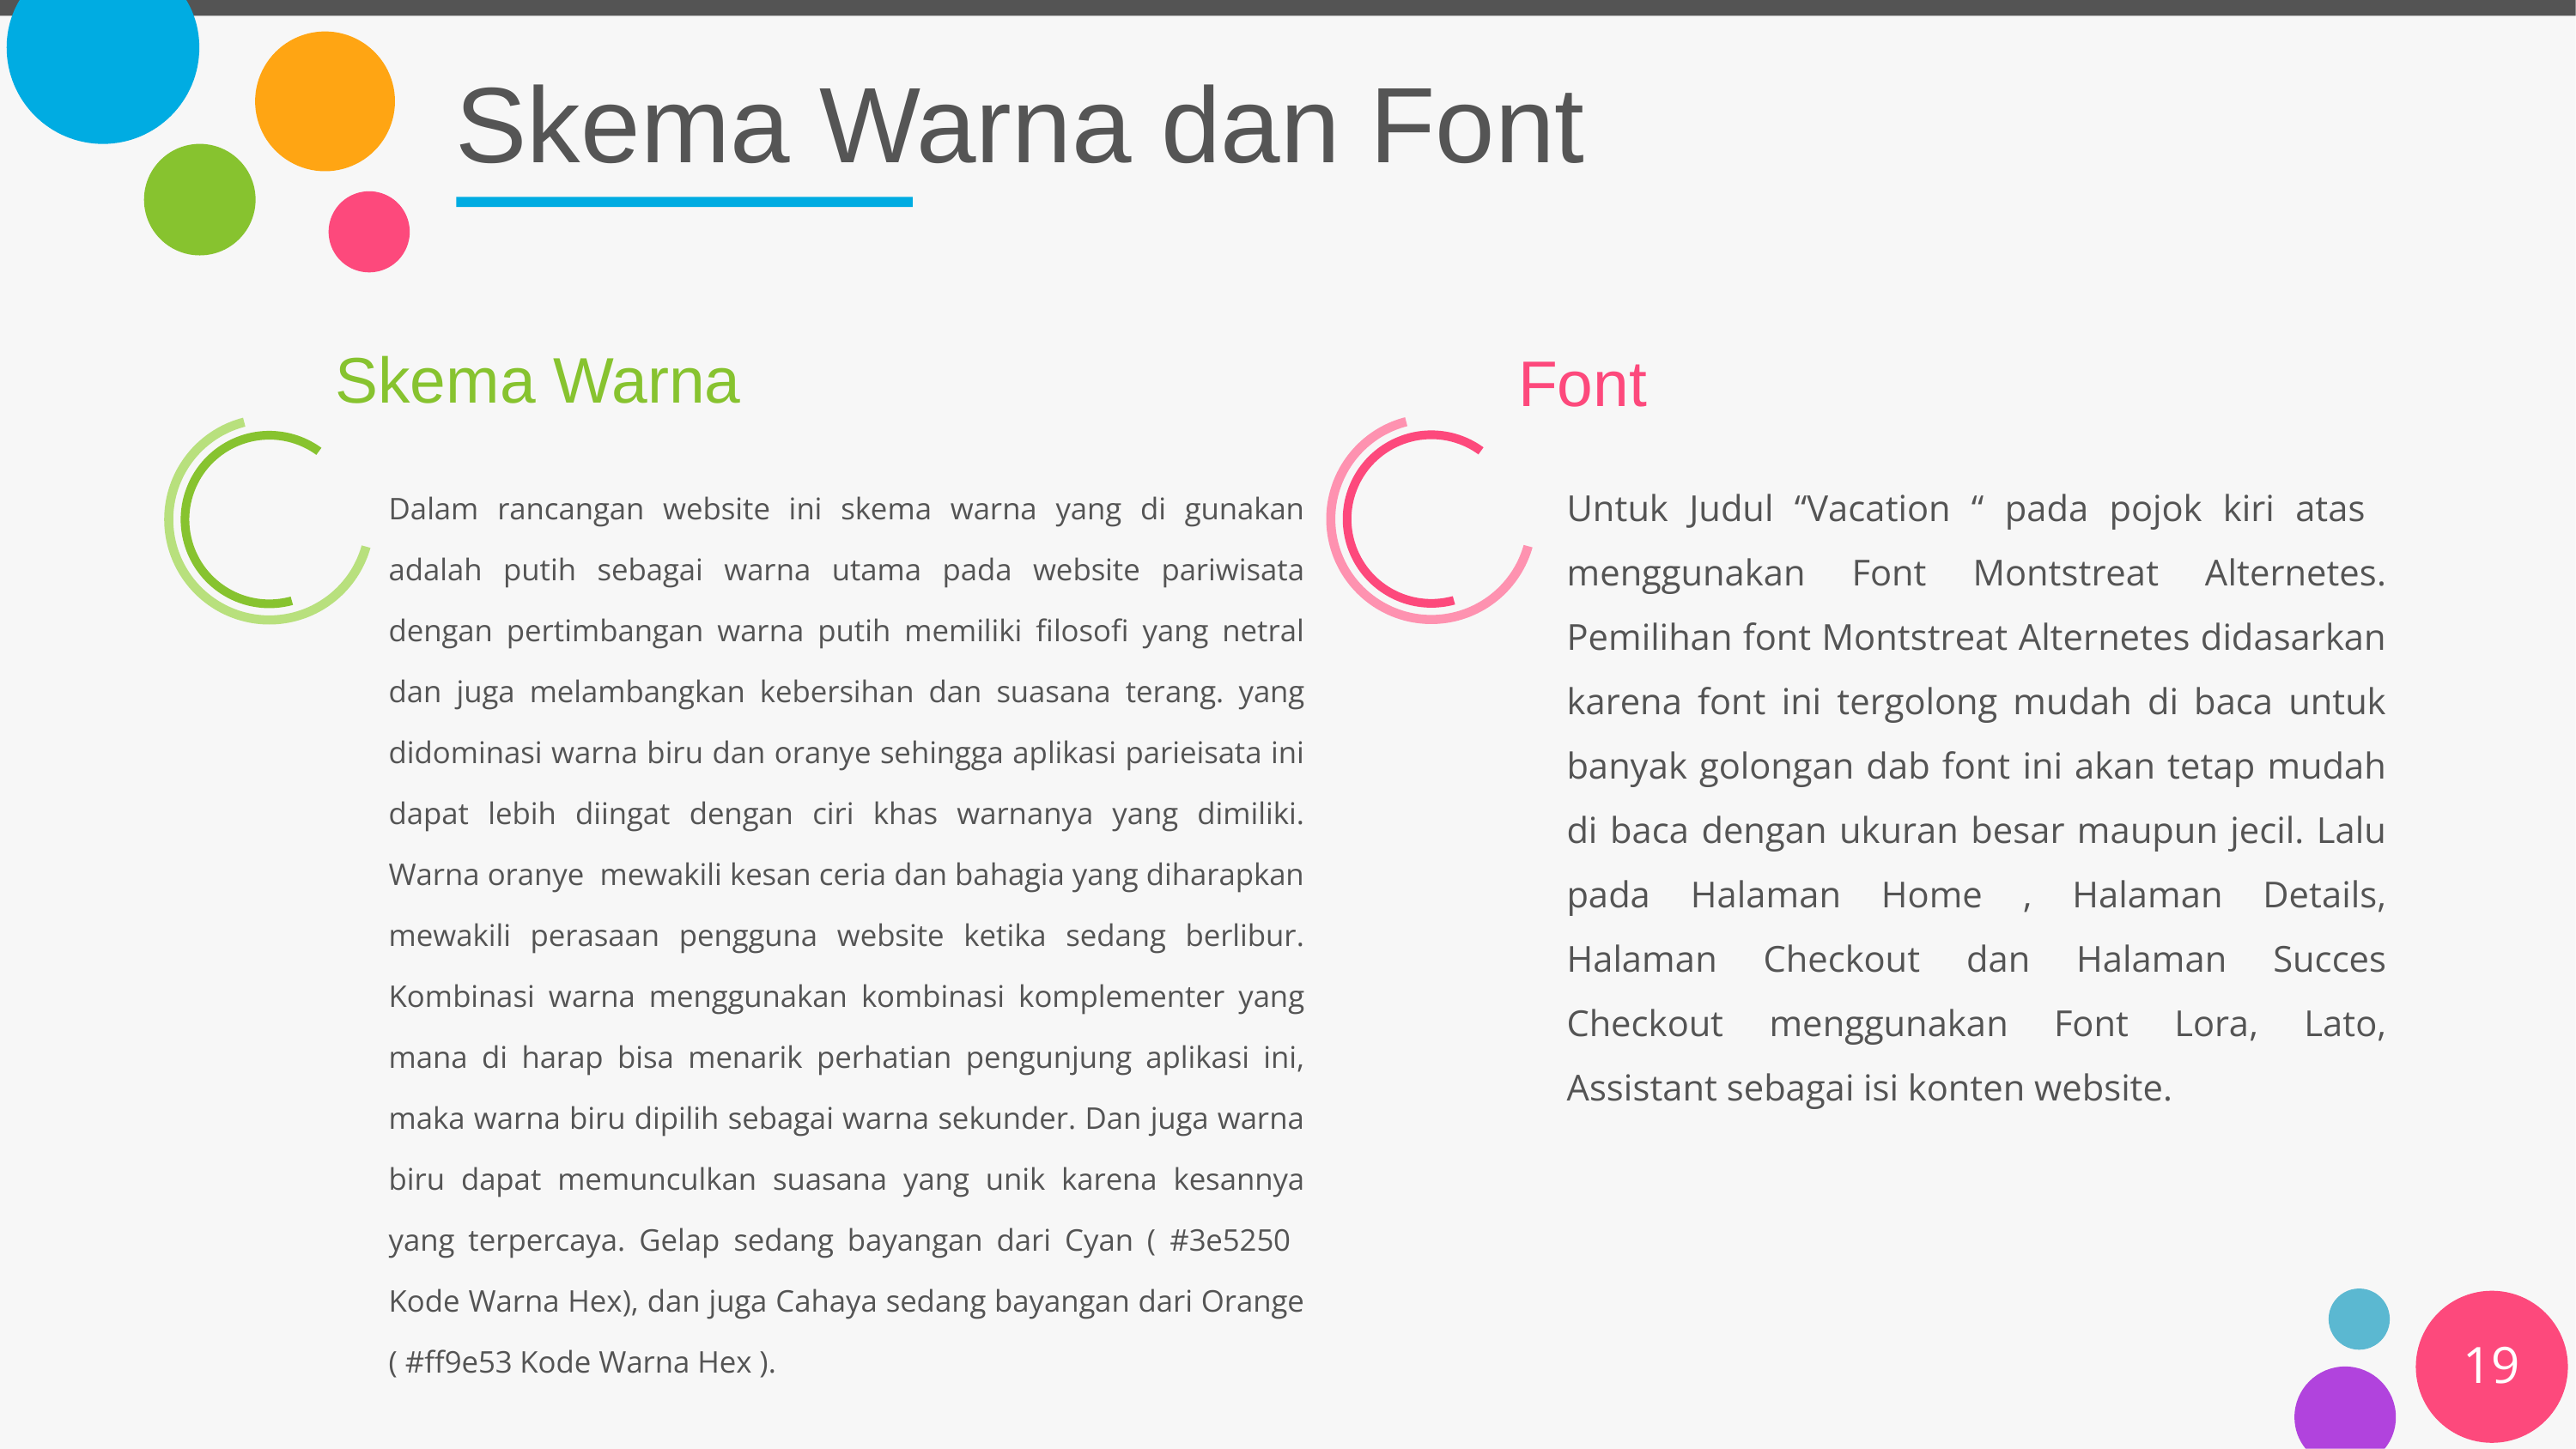

# Skema Warna dan Font
Skema Warna
Font
Untuk Judul “Vacation “ pada pojok kiri atas  menggunakan Font Montstreat Alternetes. Pemilihan font Montstreat Alternetes didasarkan karena font ini tergolong mudah di baca untuk banyak golongan dab font ini akan tetap mudah di baca dengan ukuran besar maupun jecil. Lalu pada Halaman Home , Halaman Details, Halaman Checkout dan Halaman Succes Checkout menggunakan Font Lora, Lato, Assistant sebagai isi konten website.
Dalam rancangan website ini skema warna yang di gunakan adalah putih sebagai warna utama pada website pariwisata dengan pertimbangan warna putih memiliki filosofi yang netral dan juga melambangkan kebersihan dan suasana terang. yang didominasi warna biru dan oranye sehingga aplikasi parieisata ini dapat lebih diingat dengan ciri khas warnanya yang dimiliki. Warna oranye  mewakili kesan ceria dan bahagia yang diharapkan mewakili perasaan pengguna website ketika sedang berlibur. Kombinasi warna menggunakan kombinasi komplementer yang mana di harap bisa menarik perhatian pengunjung aplikasi ini, maka warna biru dipilih sebagai warna sekunder. Dan juga warna biru dapat memunculkan suasana yang unik karena kesannya yang terpercaya. Gelap sedang bayangan dari Cyan ( #3e5250  Kode Warna Hex), dan juga Cahaya sedang bayangan dari Orange ( #ff9e53 Kode Warna Hex ).

19